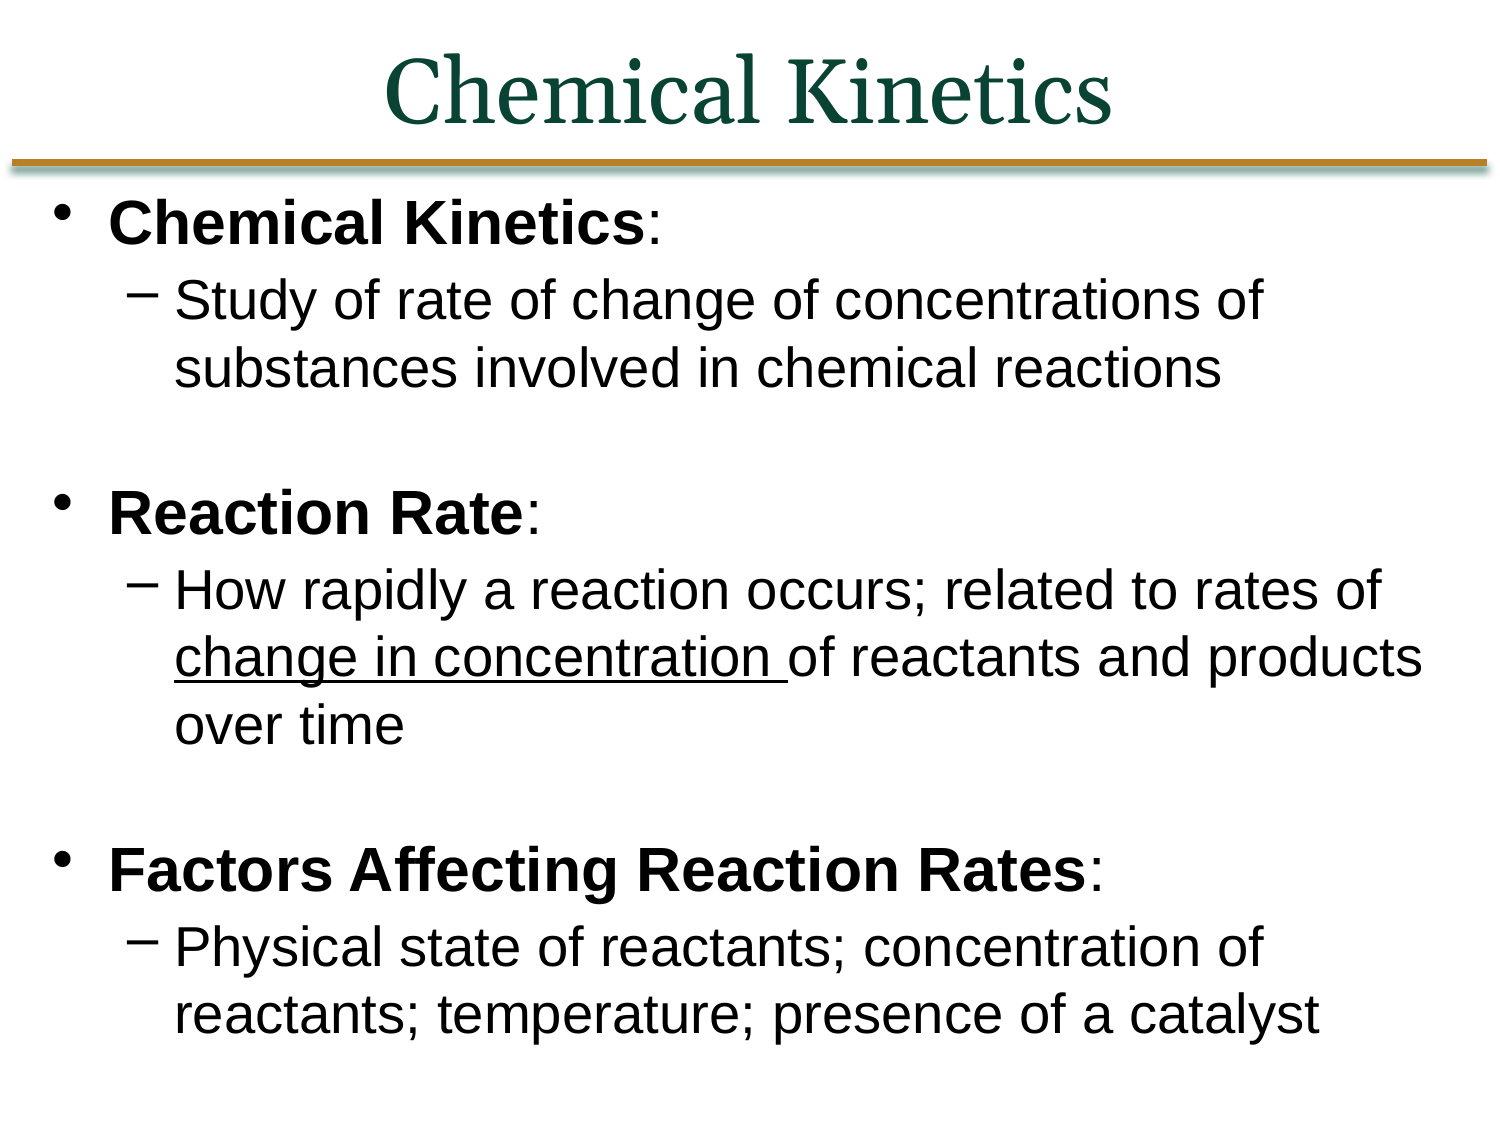

Chemical Kinetics
Chemical Kinetics:
Study of rate of change of concentrations of substances involved in chemical reactions

Reaction Rate:
How rapidly a reaction occurs; related to rates of change in concentration of reactants and products over time

Factors Affecting Reaction Rates:
Physical state of reactants; concentration of reactants; temperature; presence of a catalyst